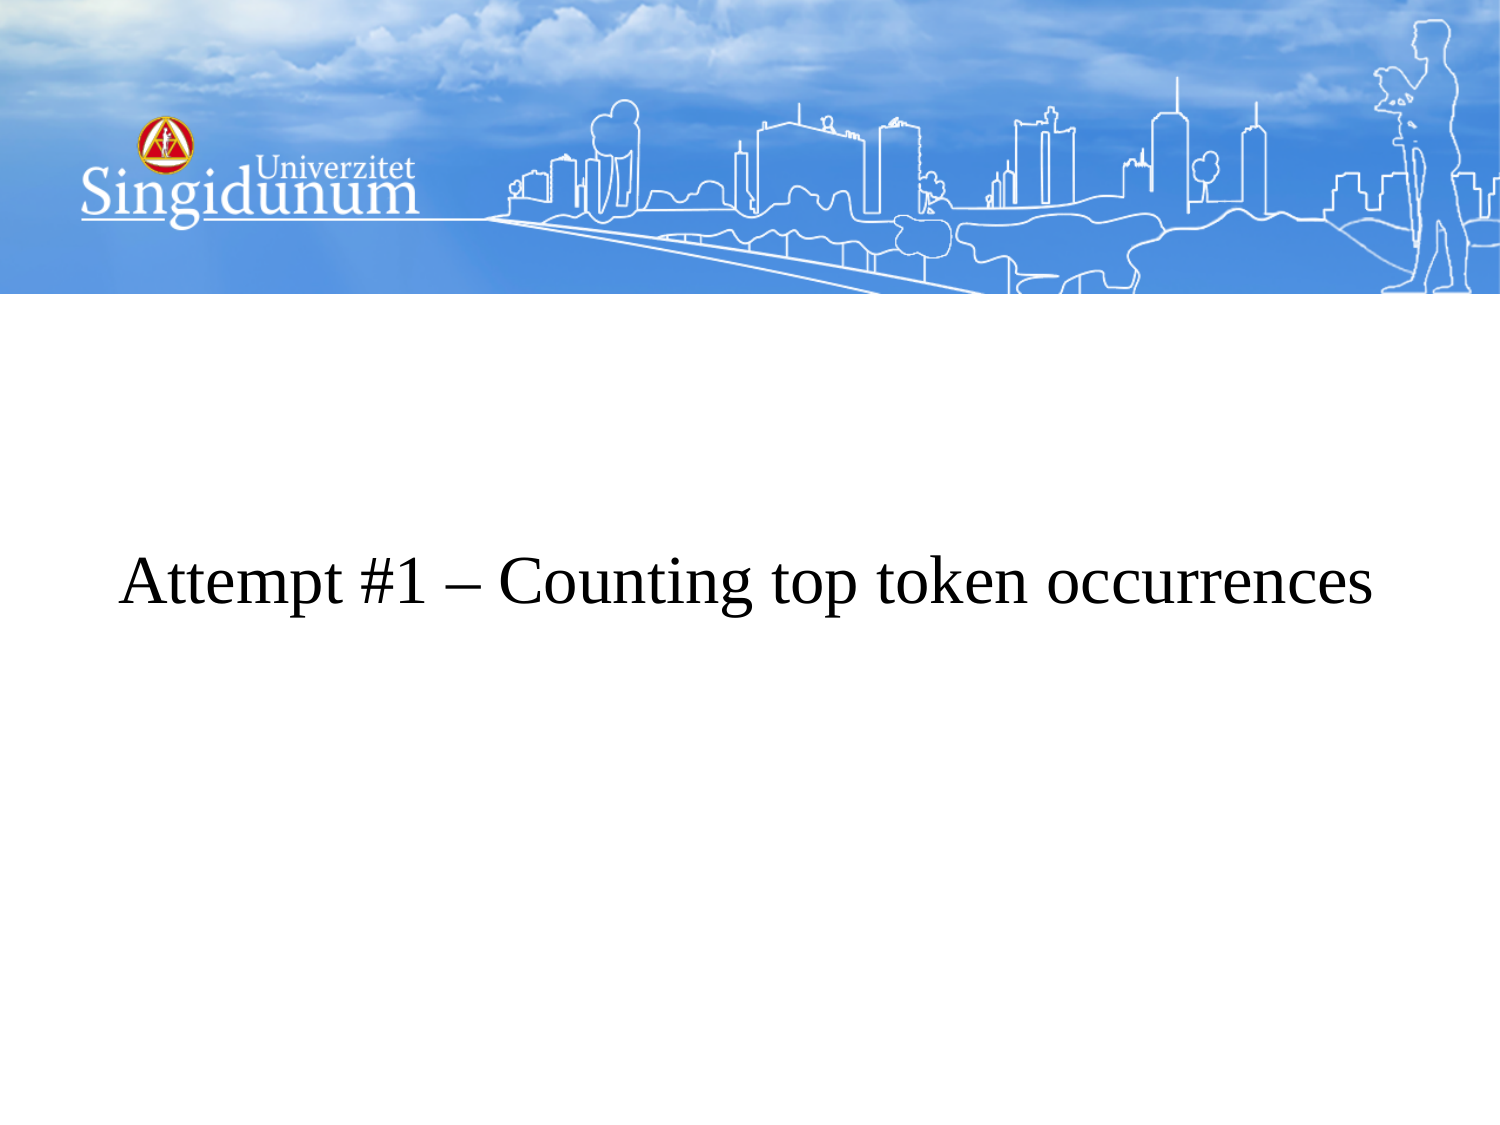

# Attempt #1 – Counting top token occurrences